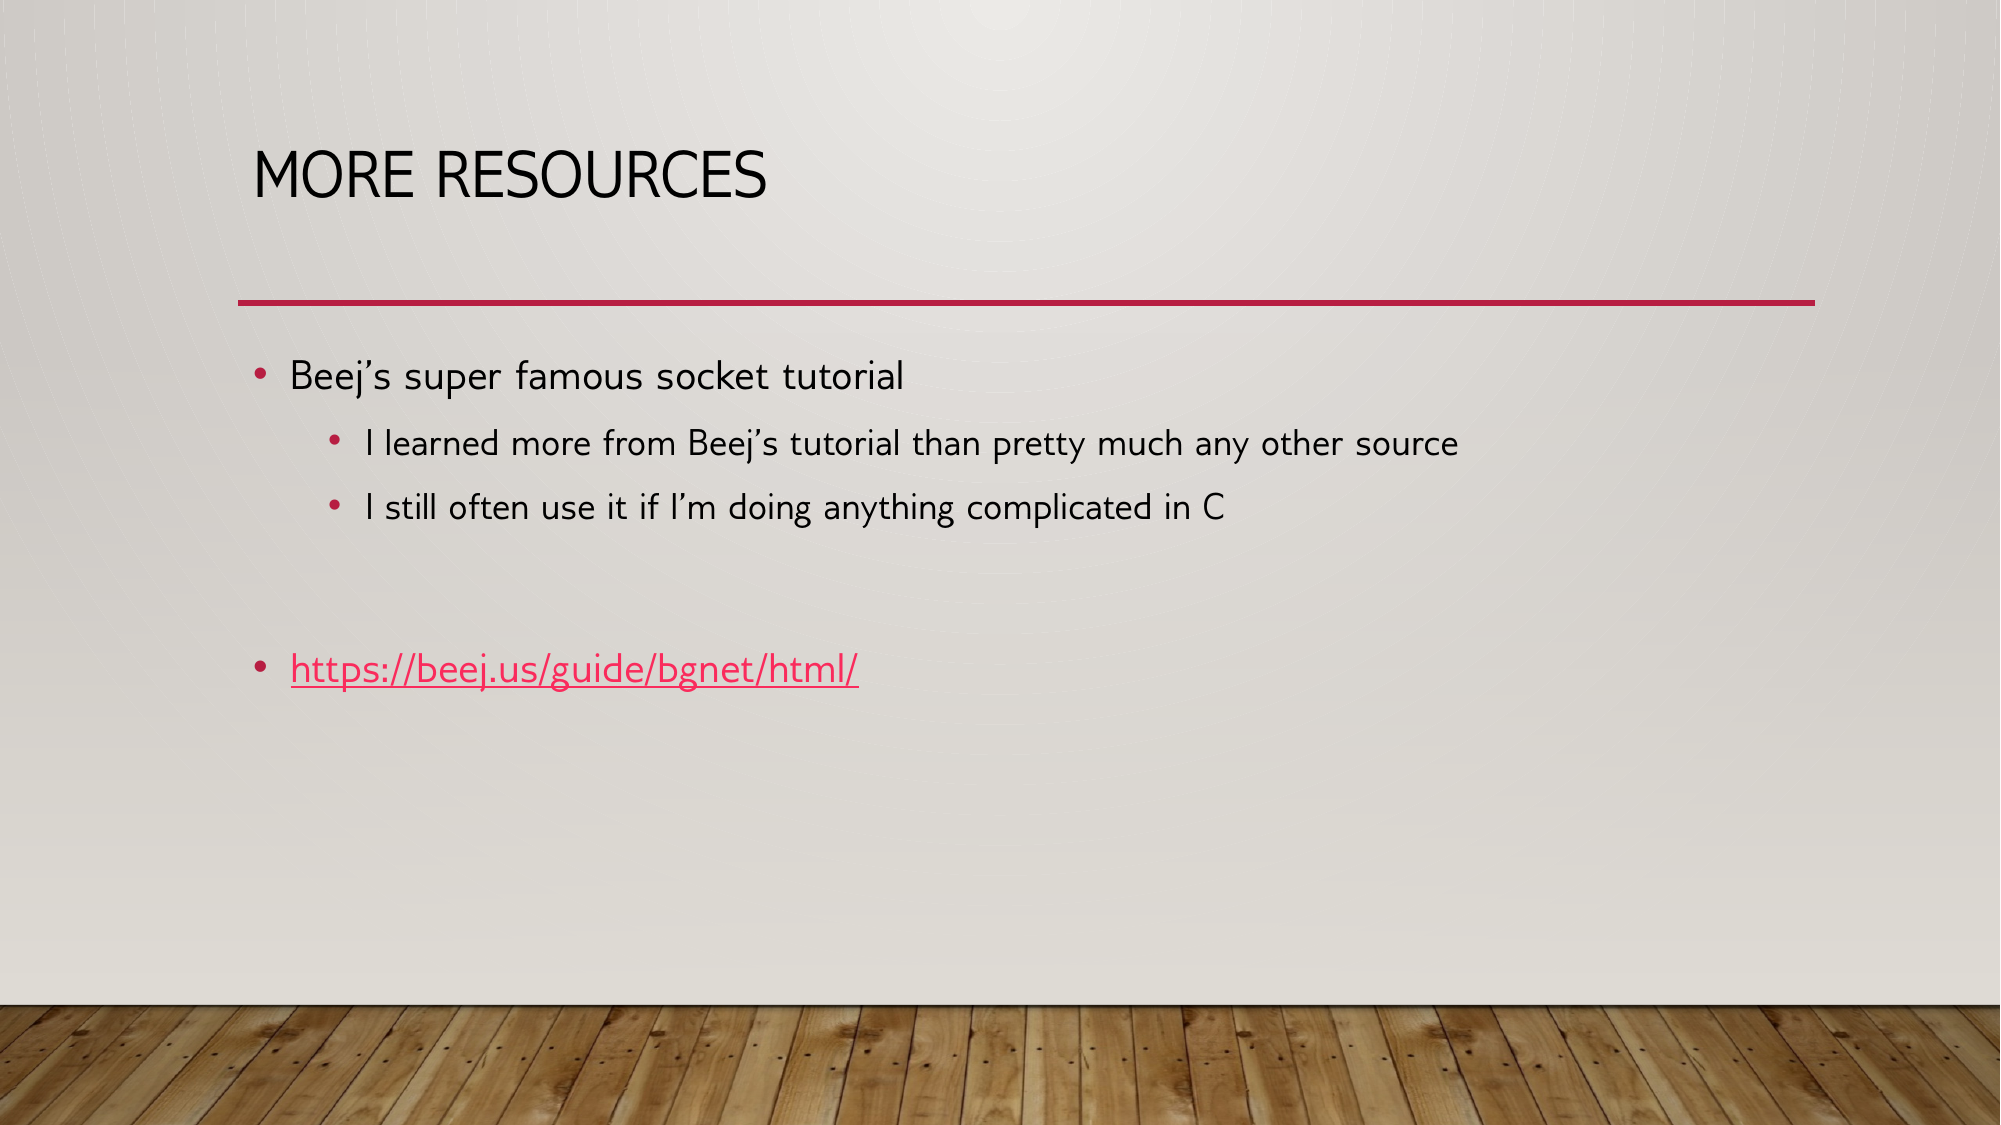

# More resources
Beej’s super famous socket tutorial
I learned more from Beej’s tutorial than pretty much any other source
I still often use it if I’m doing anything complicated in C

https://beej.us/guide/bgnet/html/